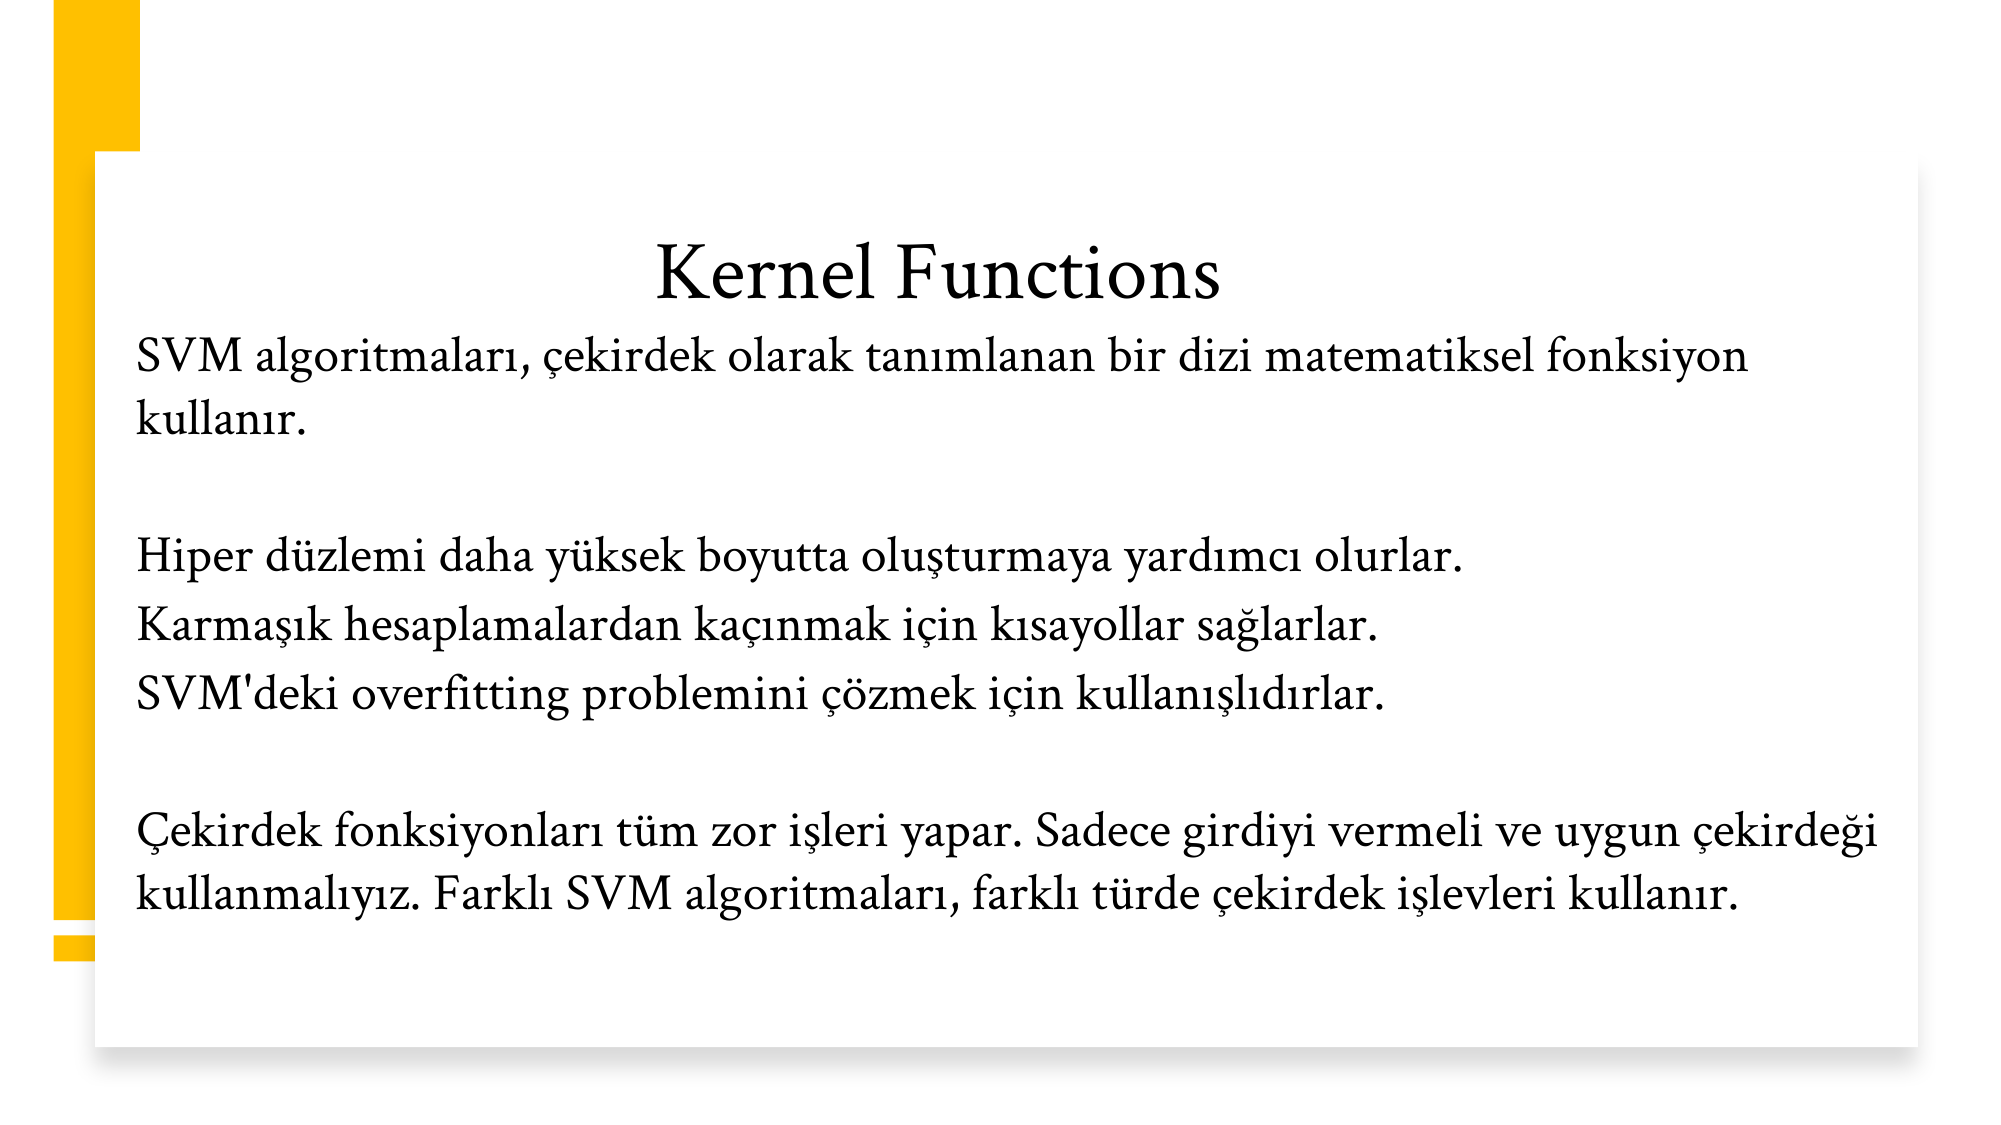

# Kernel Functions
SVM algoritmaları, çekirdek olarak tanımlanan bir dizi matematiksel fonksiyon kullanır.

Hiper düzlemi daha yüksek boyutta oluşturmaya yardımcı olurlar.
Karmaşık hesaplamalardan kaçınmak için kısayollar sağlarlar.
SVM'deki overfitting problemini çözmek için kullanışlıdırlar.

Çekirdek fonksiyonları tüm zor işleri yapar. Sadece girdiyi vermeli ve uygun çekirdeği kullanmalıyız. Farklı SVM algoritmaları, farklı türde çekirdek işlevleri kullanır.